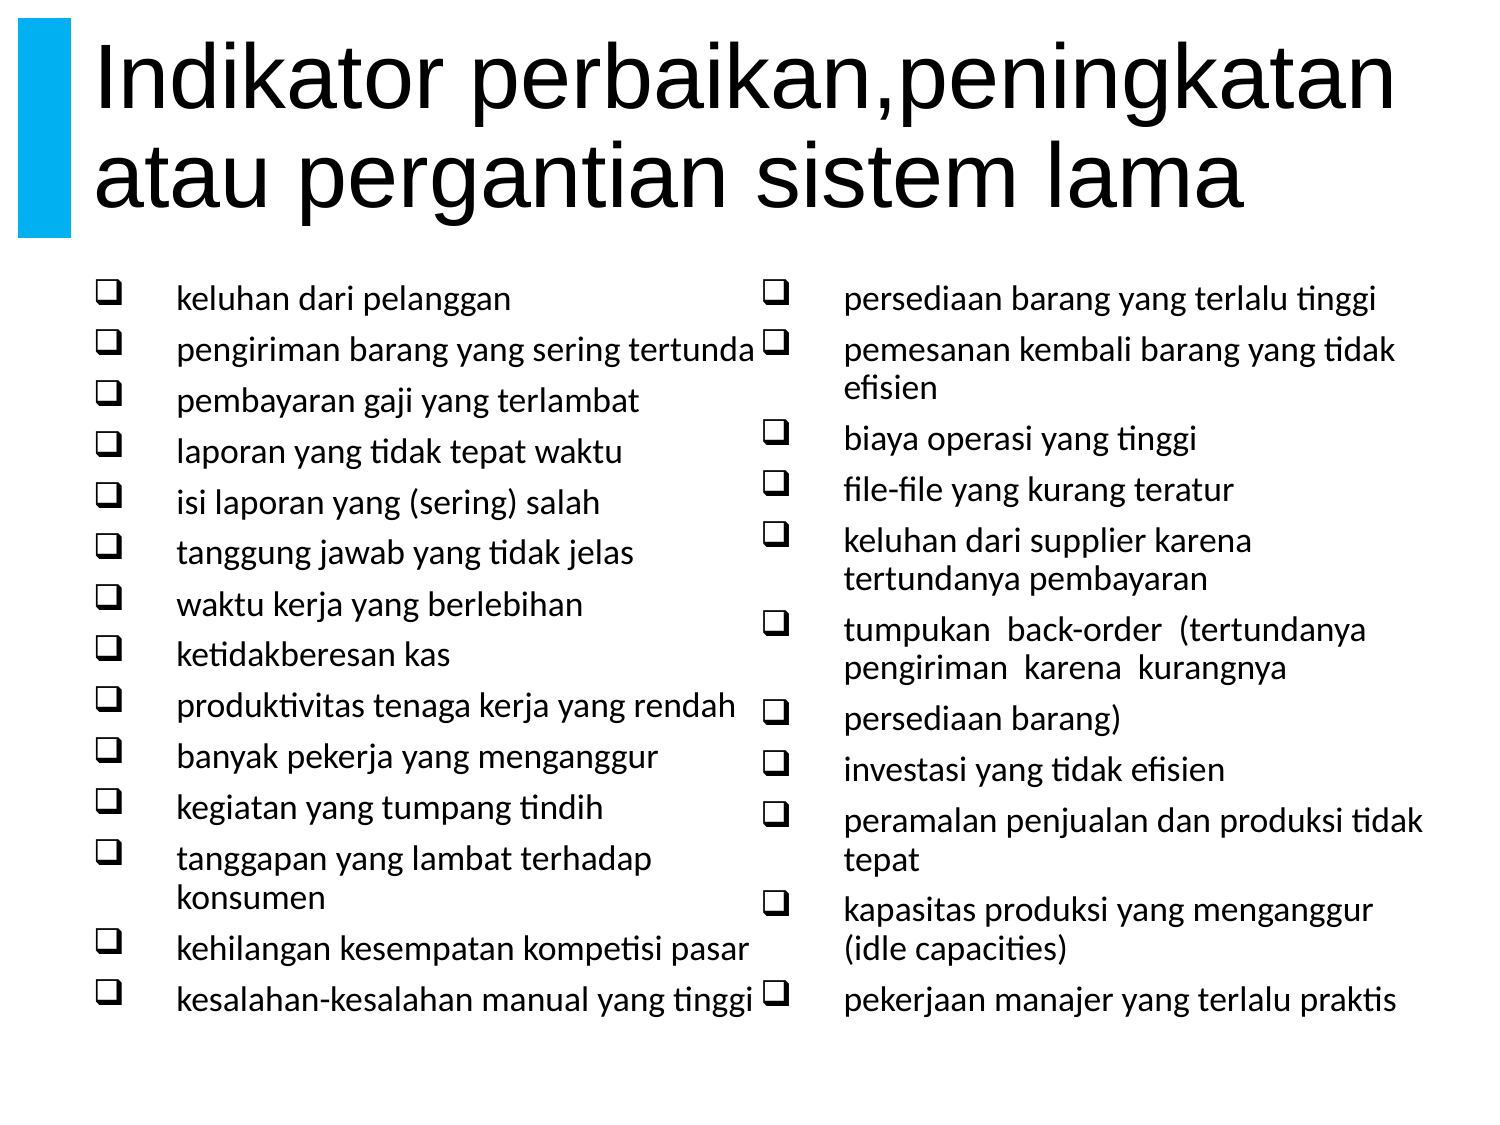

# Indikator perbaikan,peningkatan atau pergantian sistem lama
keluhan dari pelanggan
pengiriman barang yang sering tertunda
pembayaran gaji yang terlambat
laporan yang tidak tepat waktu
isi laporan yang (sering) salah
tanggung jawab yang tidak jelas
waktu kerja yang berlebihan
ketidakberesan kas
produktivitas tenaga kerja yang rendah
banyak pekerja yang menganggur
kegiatan yang tumpang tindih
tanggapan yang lambat terhadap konsumen
kehilangan kesempatan kompetisi pasar
kesalahan-kesalahan manual yang tinggi
persediaan barang yang terlalu tinggi
pemesanan kembali barang yang tidak efisien
biaya operasi yang tinggi
file-file yang kurang teratur
keluhan dari supplier karena tertundanya pembayaran
tumpukan  back-order  (tertundanya  pengiriman  karena  kurangnya
persediaan barang)
investasi yang tidak efisien
peramalan penjualan dan produksi tidak tepat
kapasitas produksi yang menganggur (idle capacities)
pekerjaan manajer yang terlalu praktis